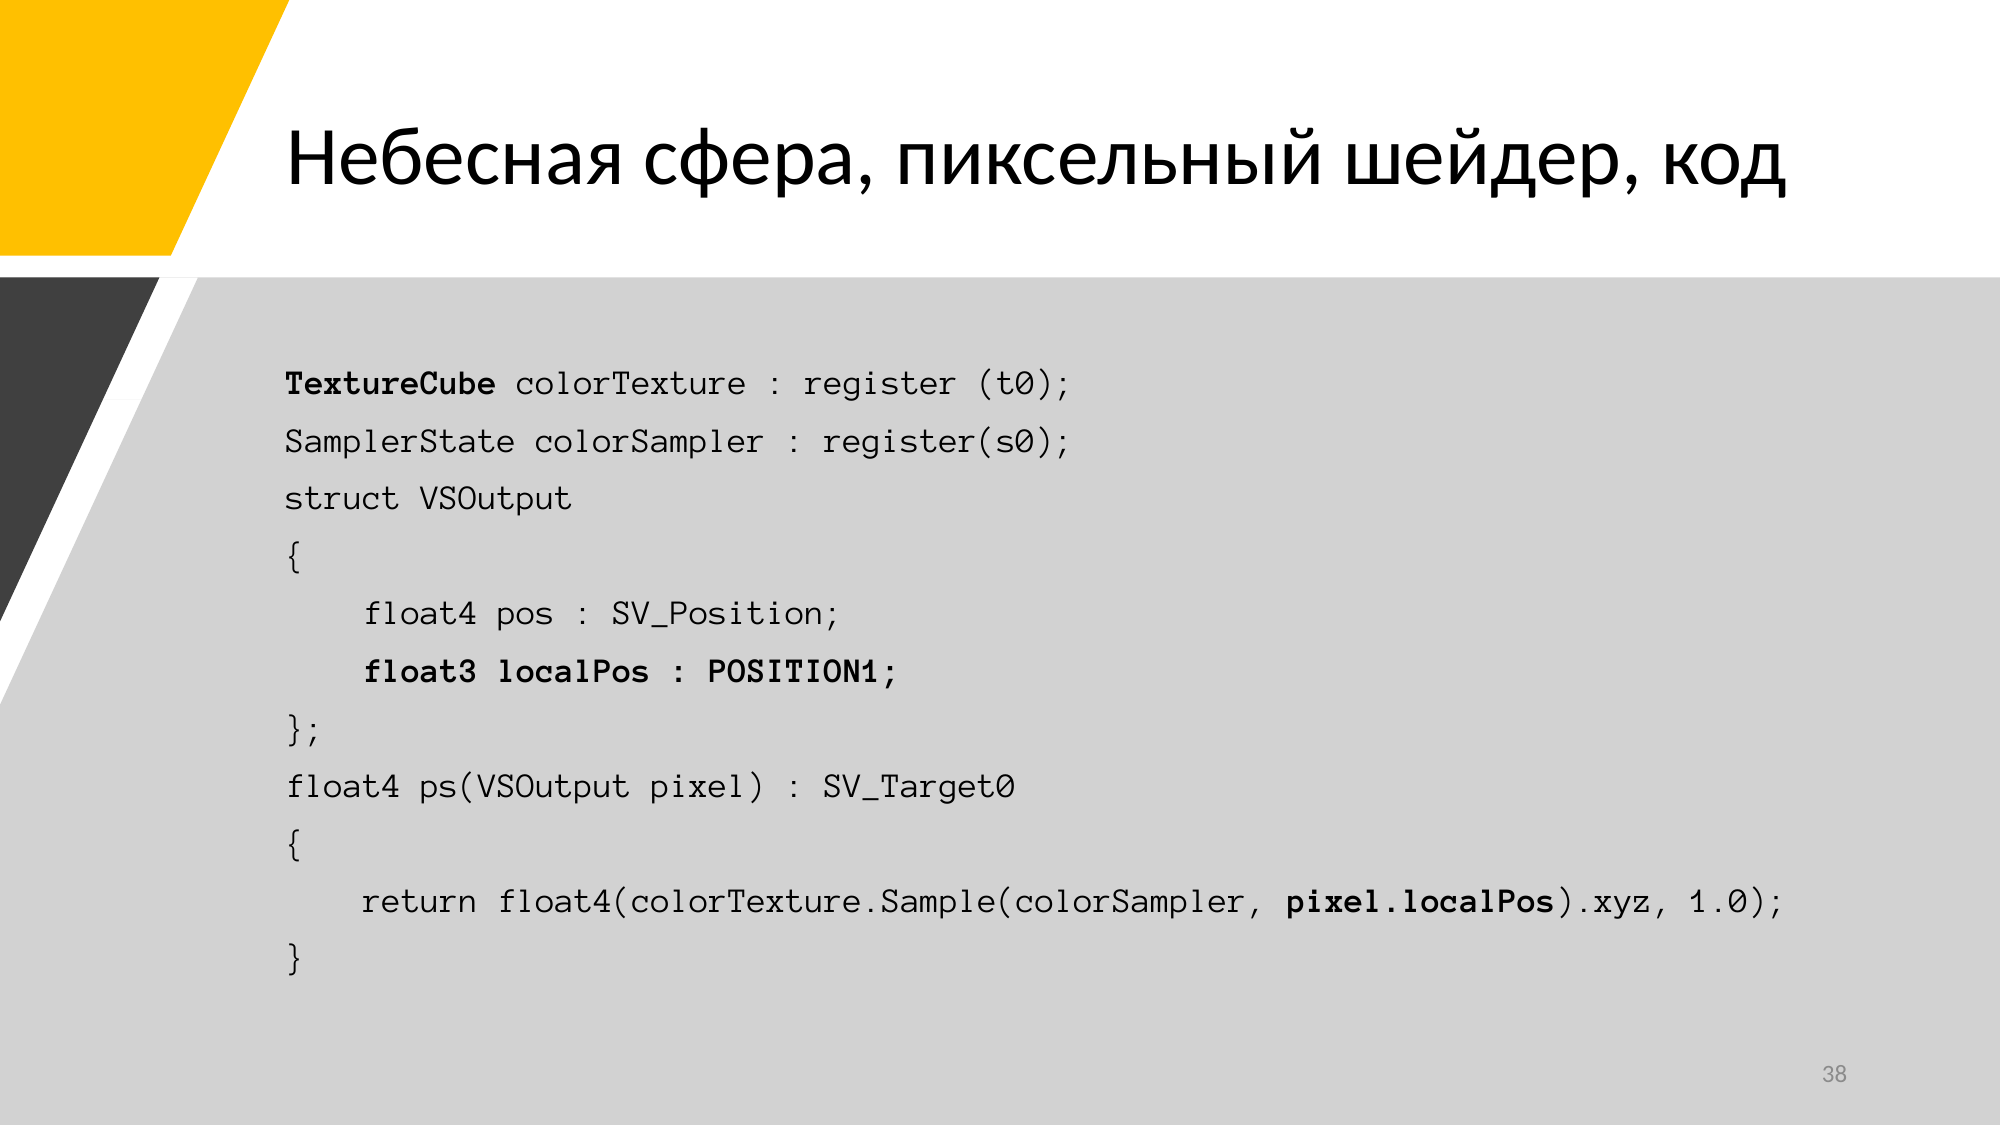

# Небесная сфера, пиксельный шейдер, код

TextureCube colorTexture : register (t0);
SamplerState colorSampler : register(s0);
struct VSOutput
{
    float4 pos : SV_Position;
    float3 localPos : POSITION1;
};
float4 ps(VSOutput pixel) : SV_Target0
{
    return float4(colorTexture.Sample(colorSampler, pixel.localPos).xyz, 1.0);
}
38